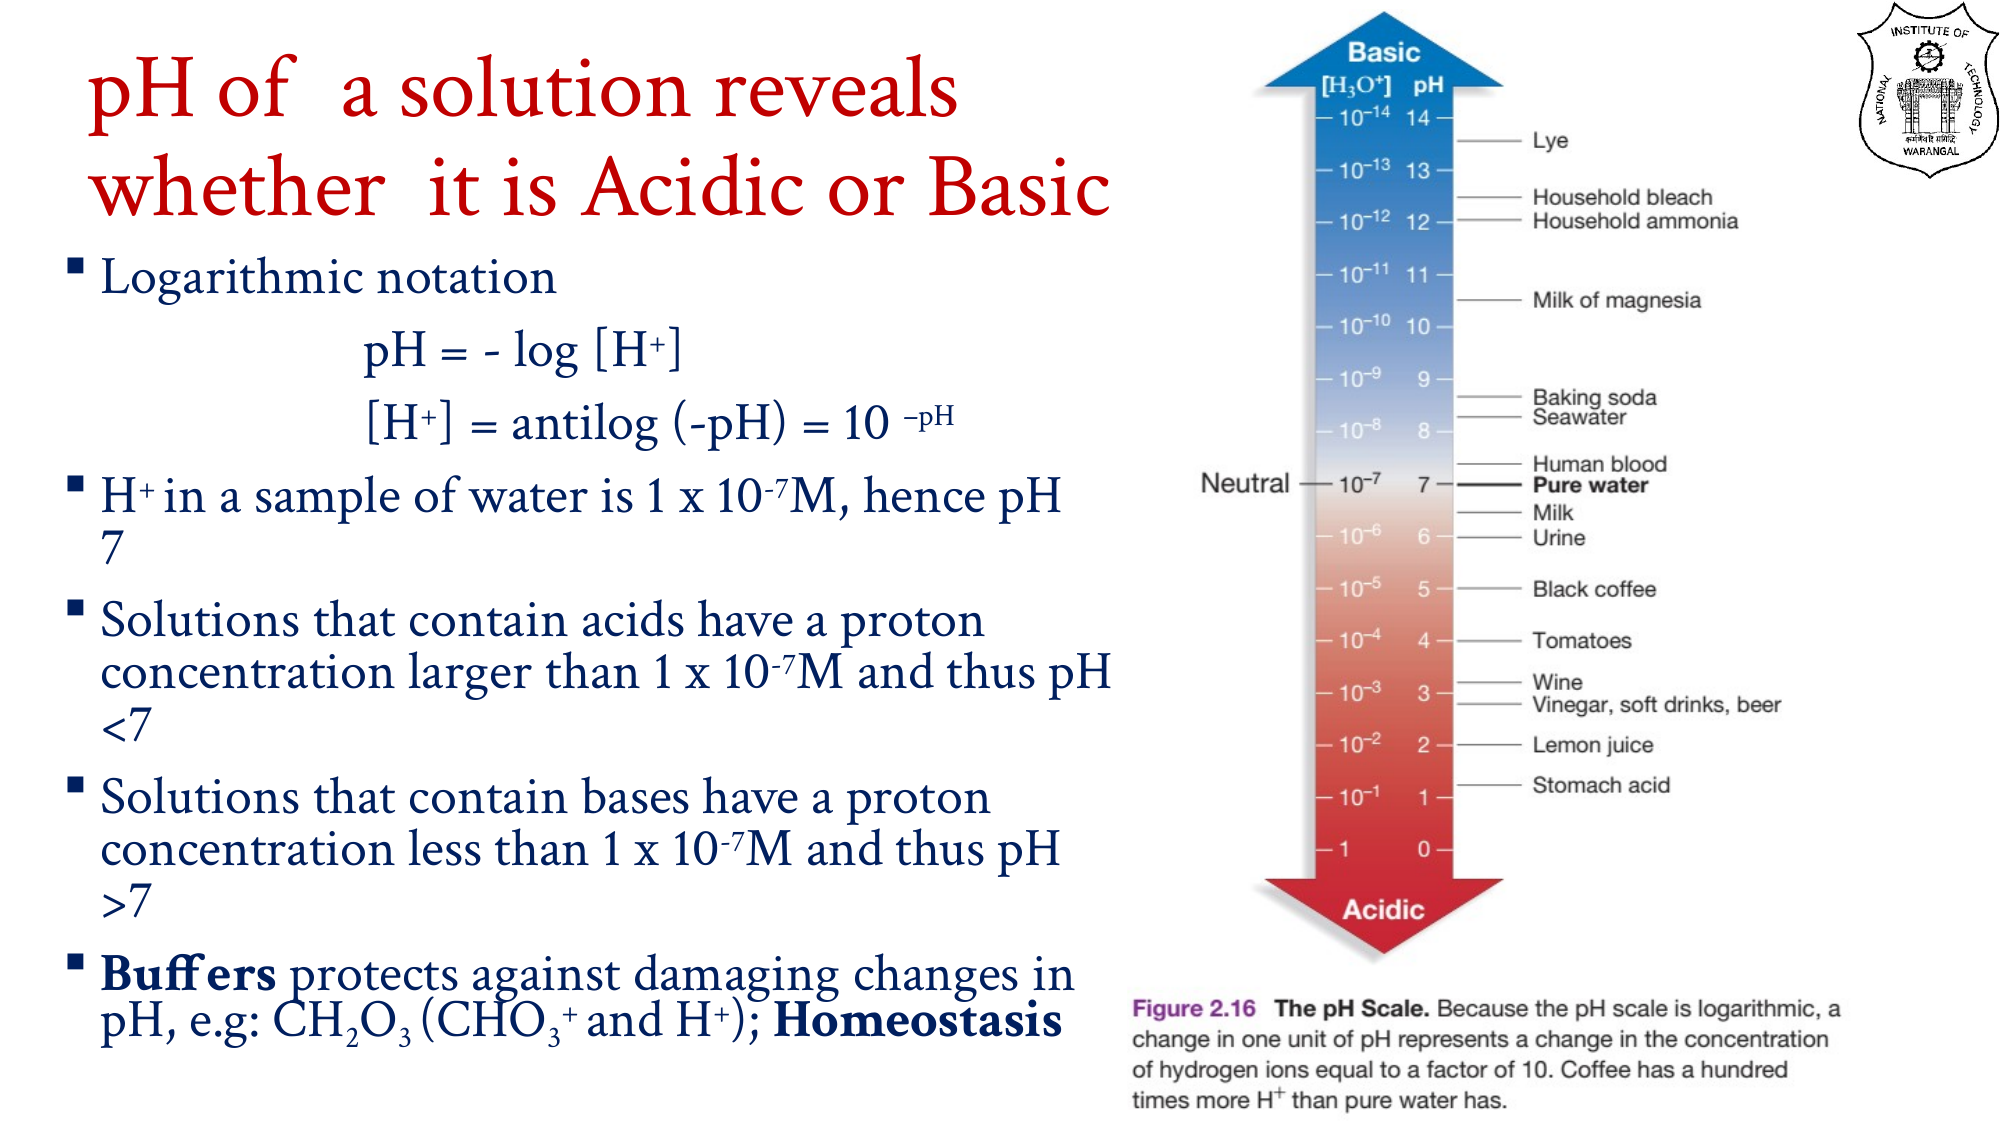

# pH of	a solution reveals whether  it is Acidic or Basic
Logarithmic notation
pH = - log [H+]
[H+] = antilog (-pH) = 10 –pH
H+ in a sample of water is 1 x 10-7M, hence pH  7
Solutions that contain acids have a proton  concentration larger than 1 x 10-7M and thus pH
<7
Solutions that contain bases have a proton  concentration less than 1 x 10-7M and thus pH
>7
Buffers protects against damaging changes in  pH, e.g: CH2O3 (CHO3+ and H+); Homeostasis